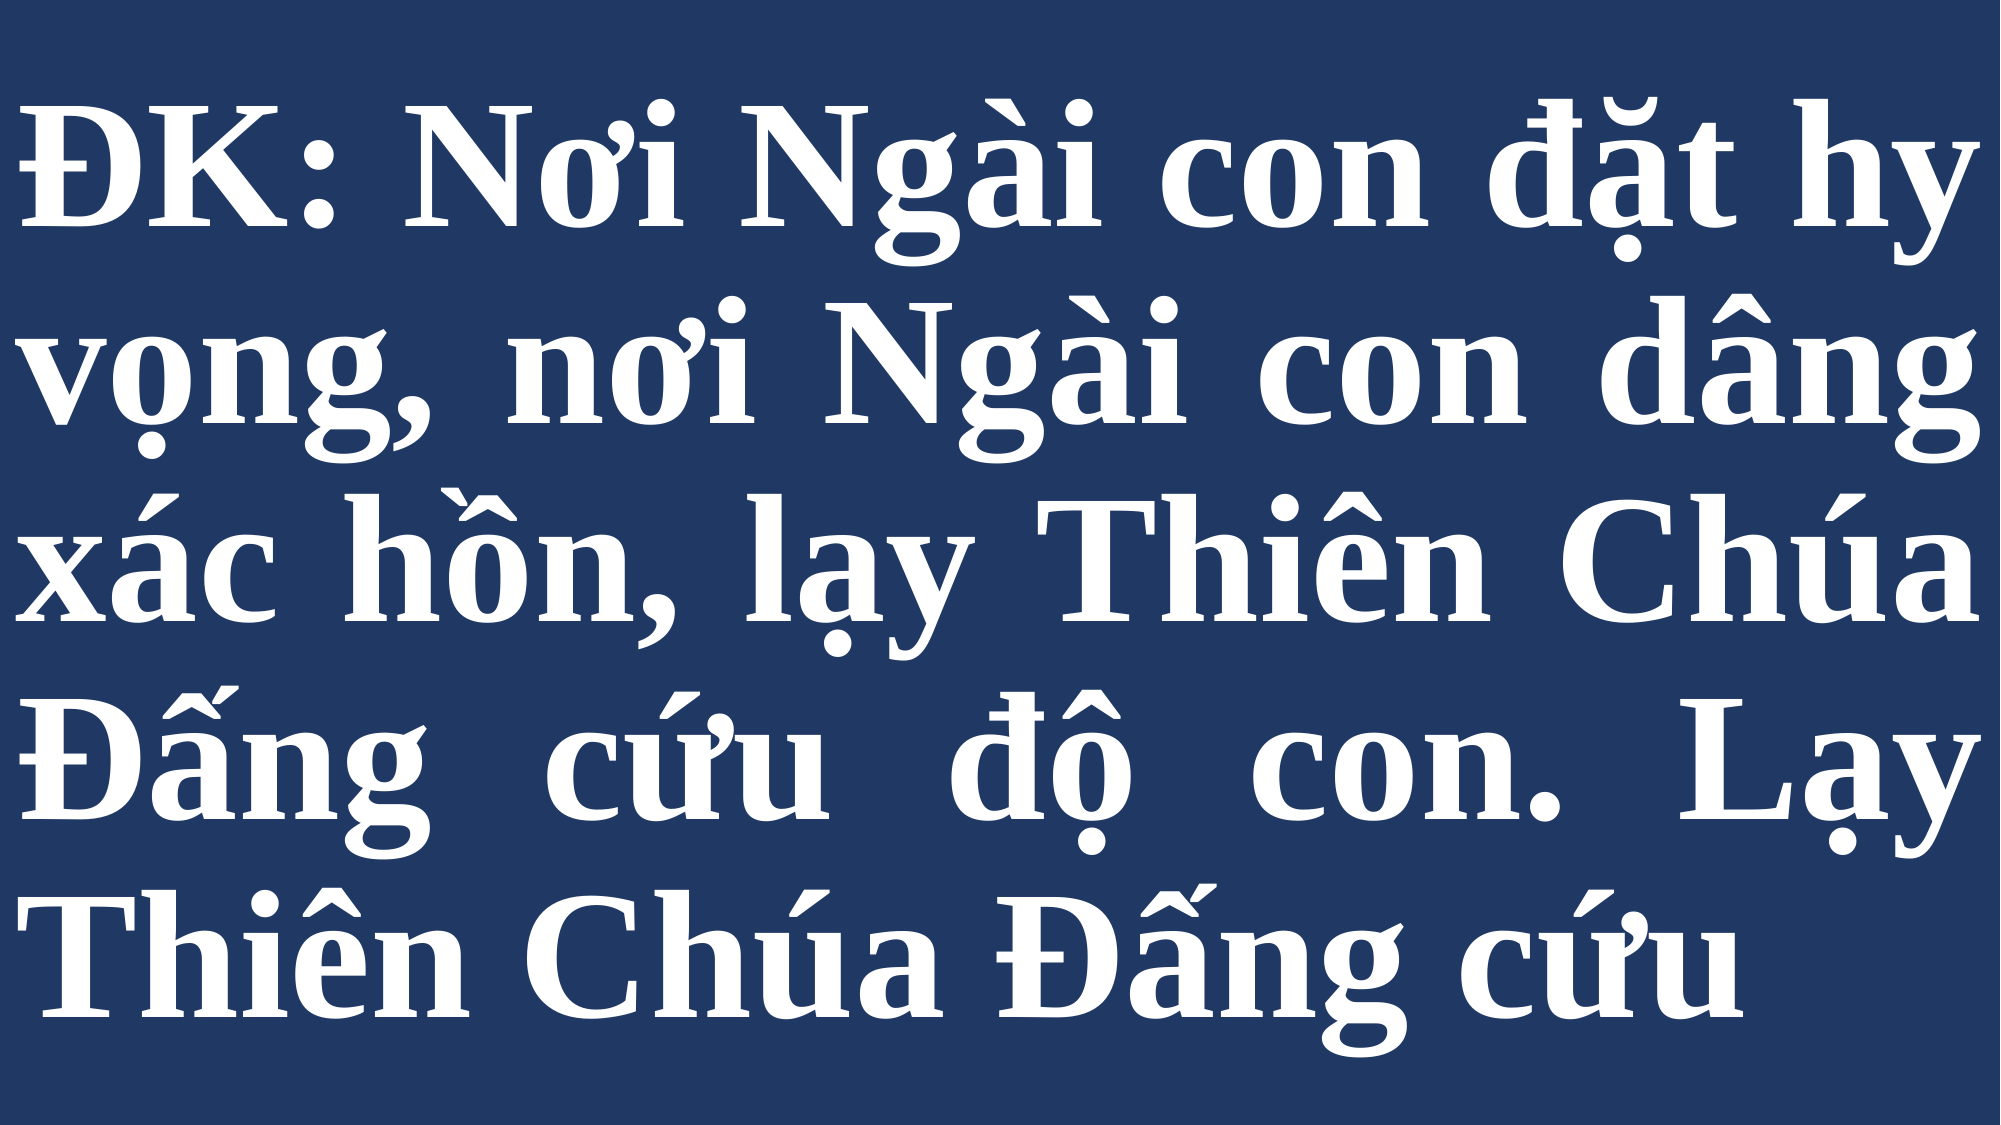

# ĐK: Nơi Ngài con đặt hy vọng, nơi Ngài con dâng xác hồn, lạy Thiên Chúa Đấng cứu độ con. Lạy Thiên Chúa Đấng cứu